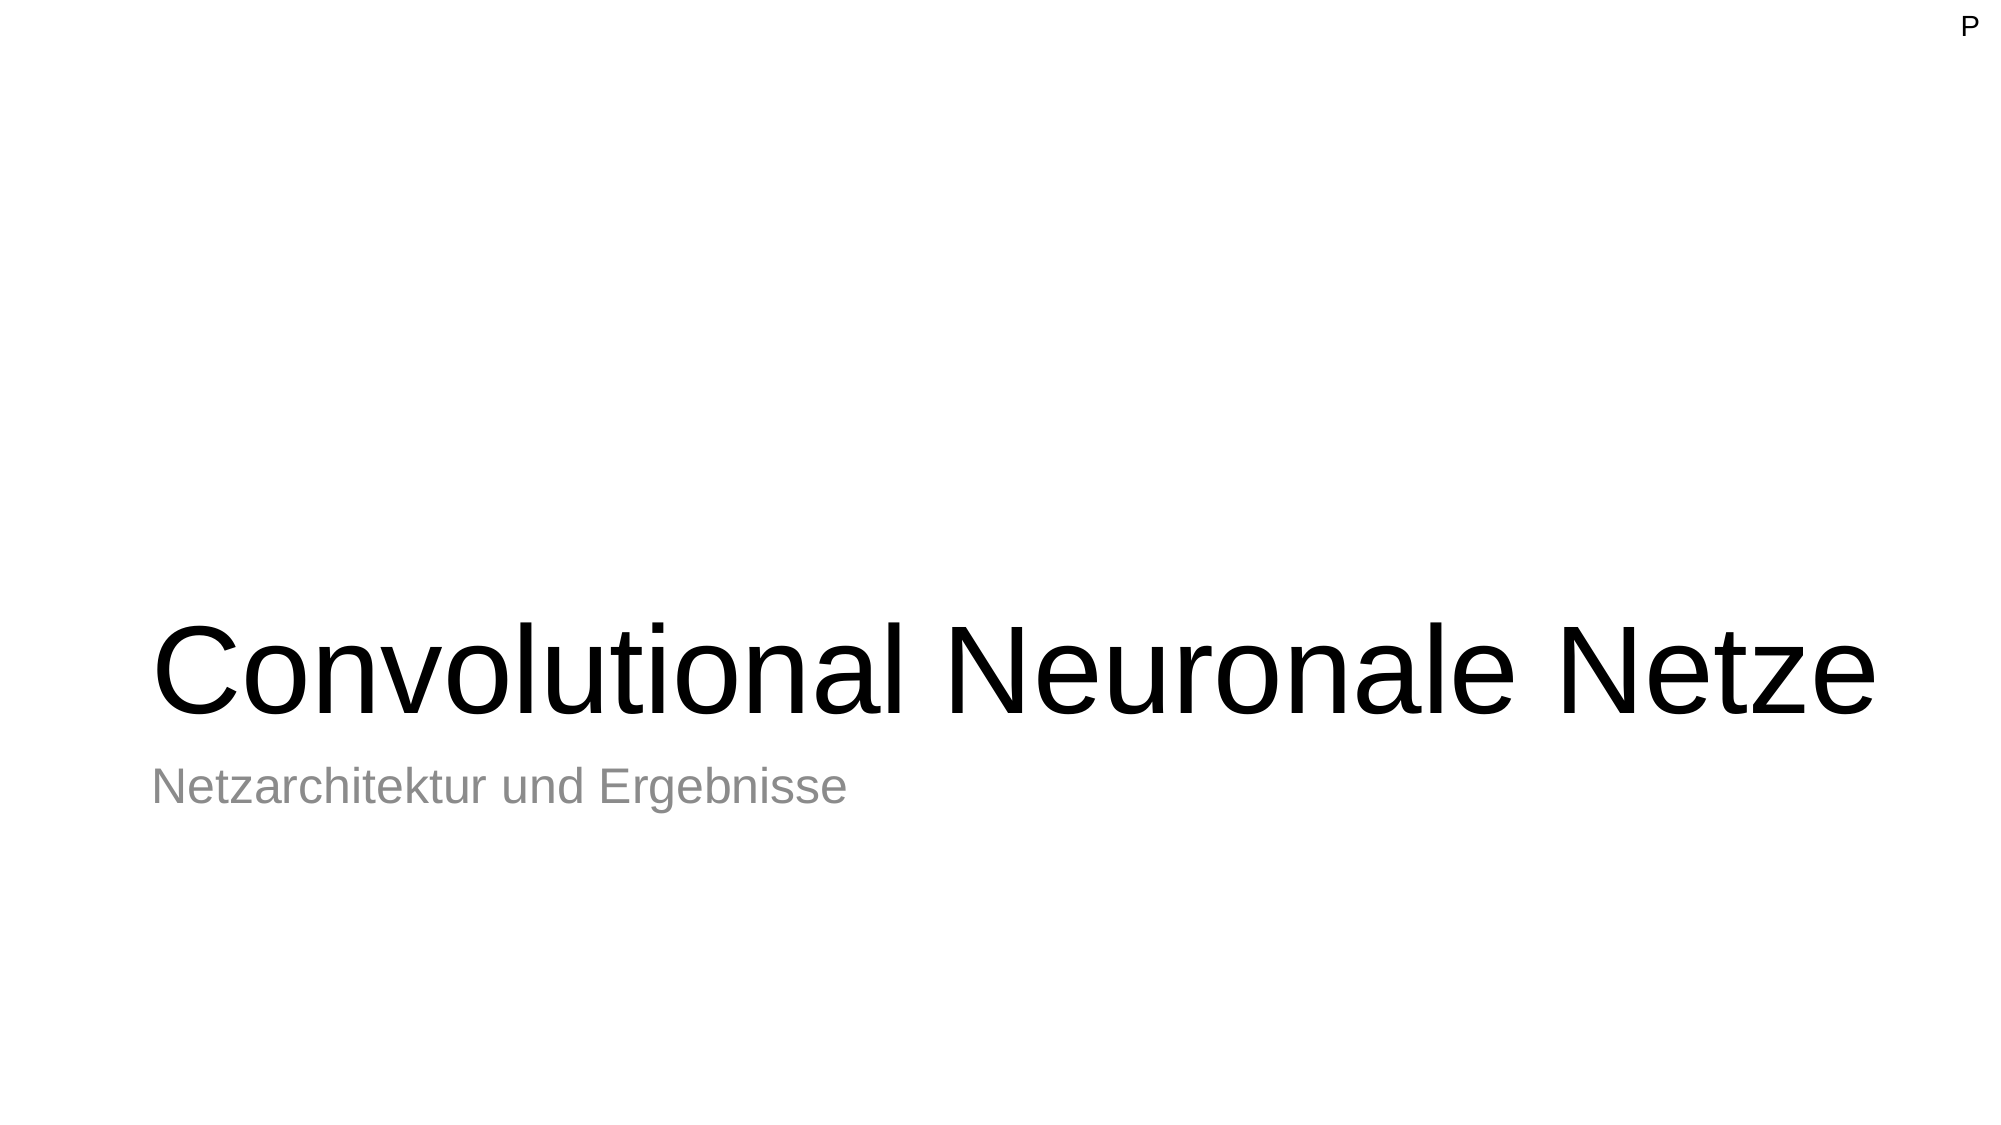

P
# Convolutional Neuronale Netze
Netzarchitektur und Ergebnisse